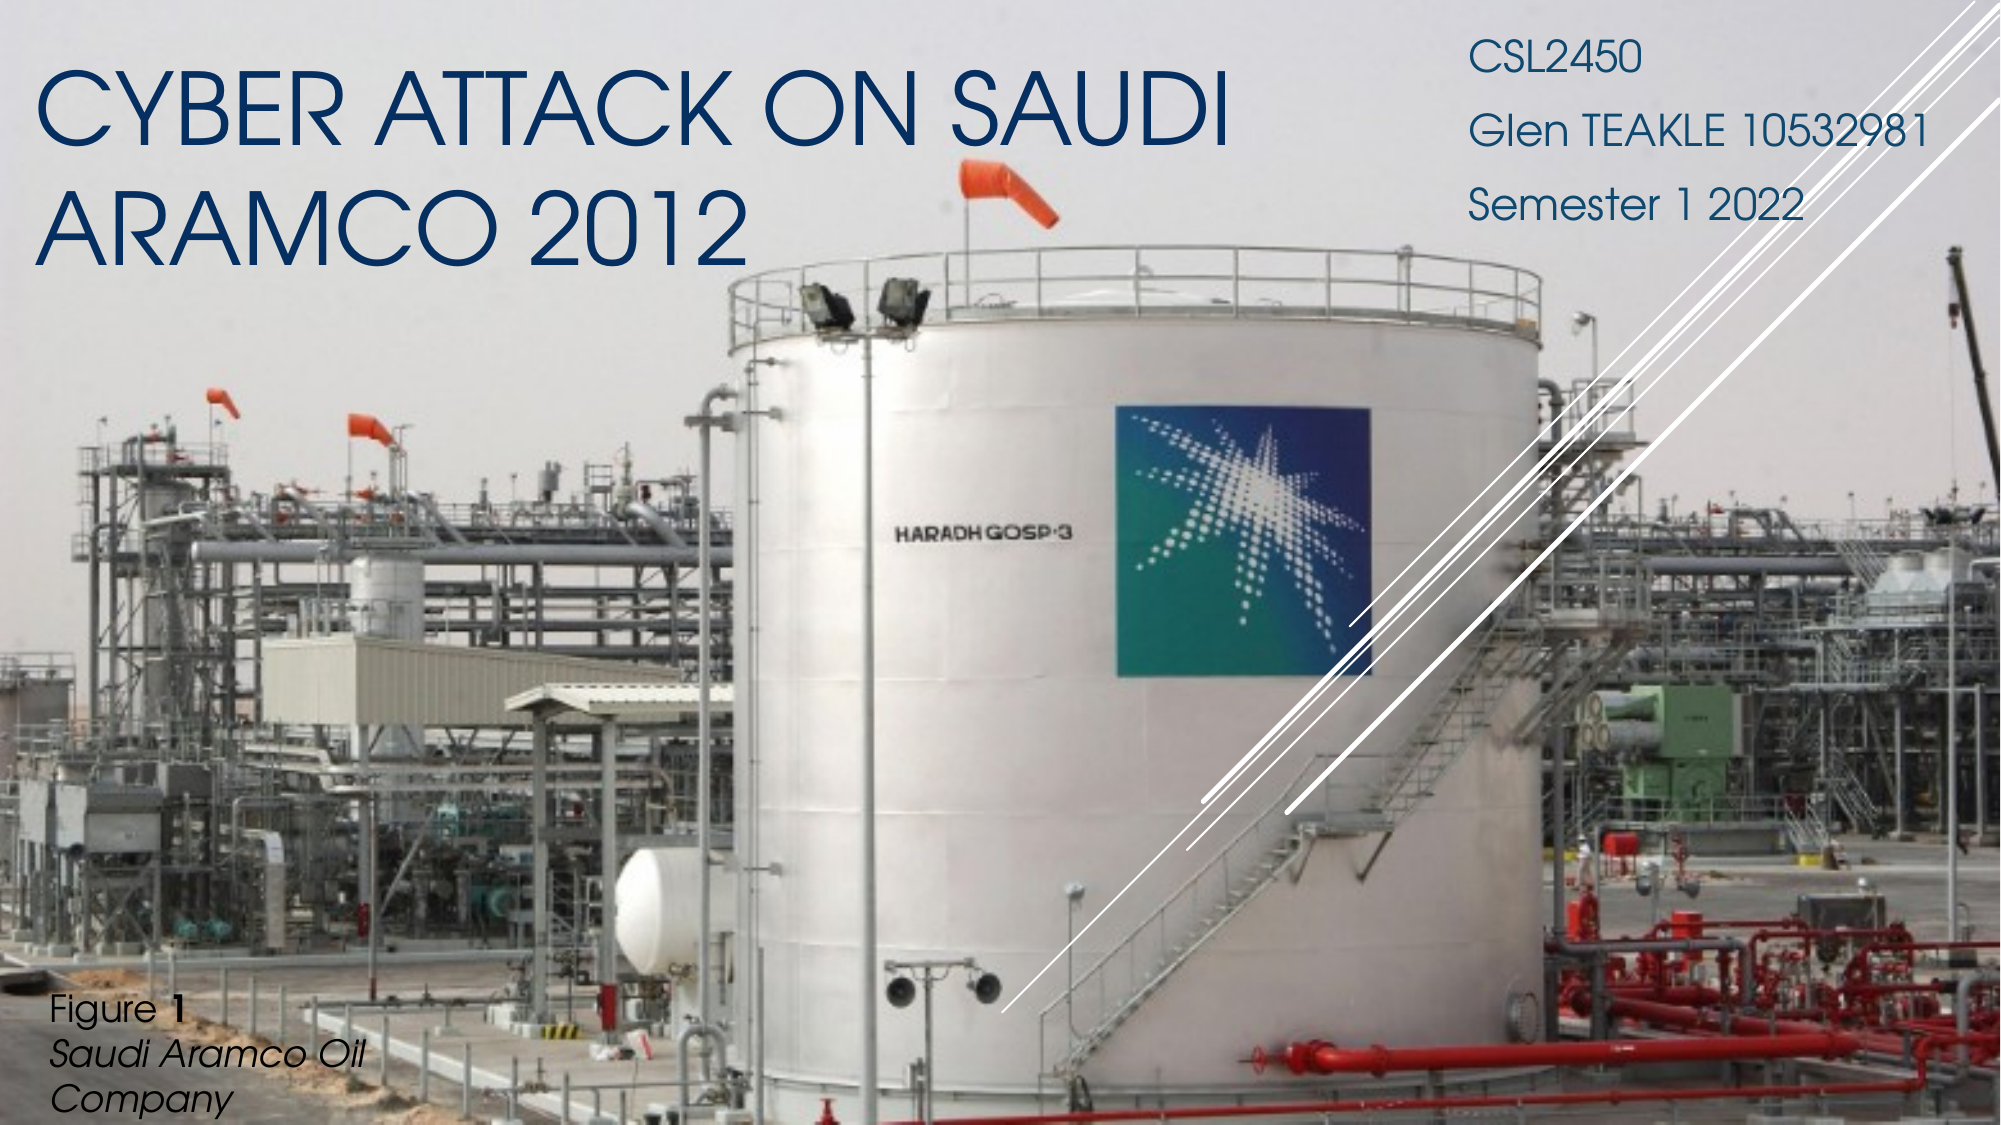

# Cyber Attack on Saudi  Aramco 2012
CSL2450
Glen TEAKLE 10532981
Semester 1 2022

Figure 1
Saudi Aramco Oil Company